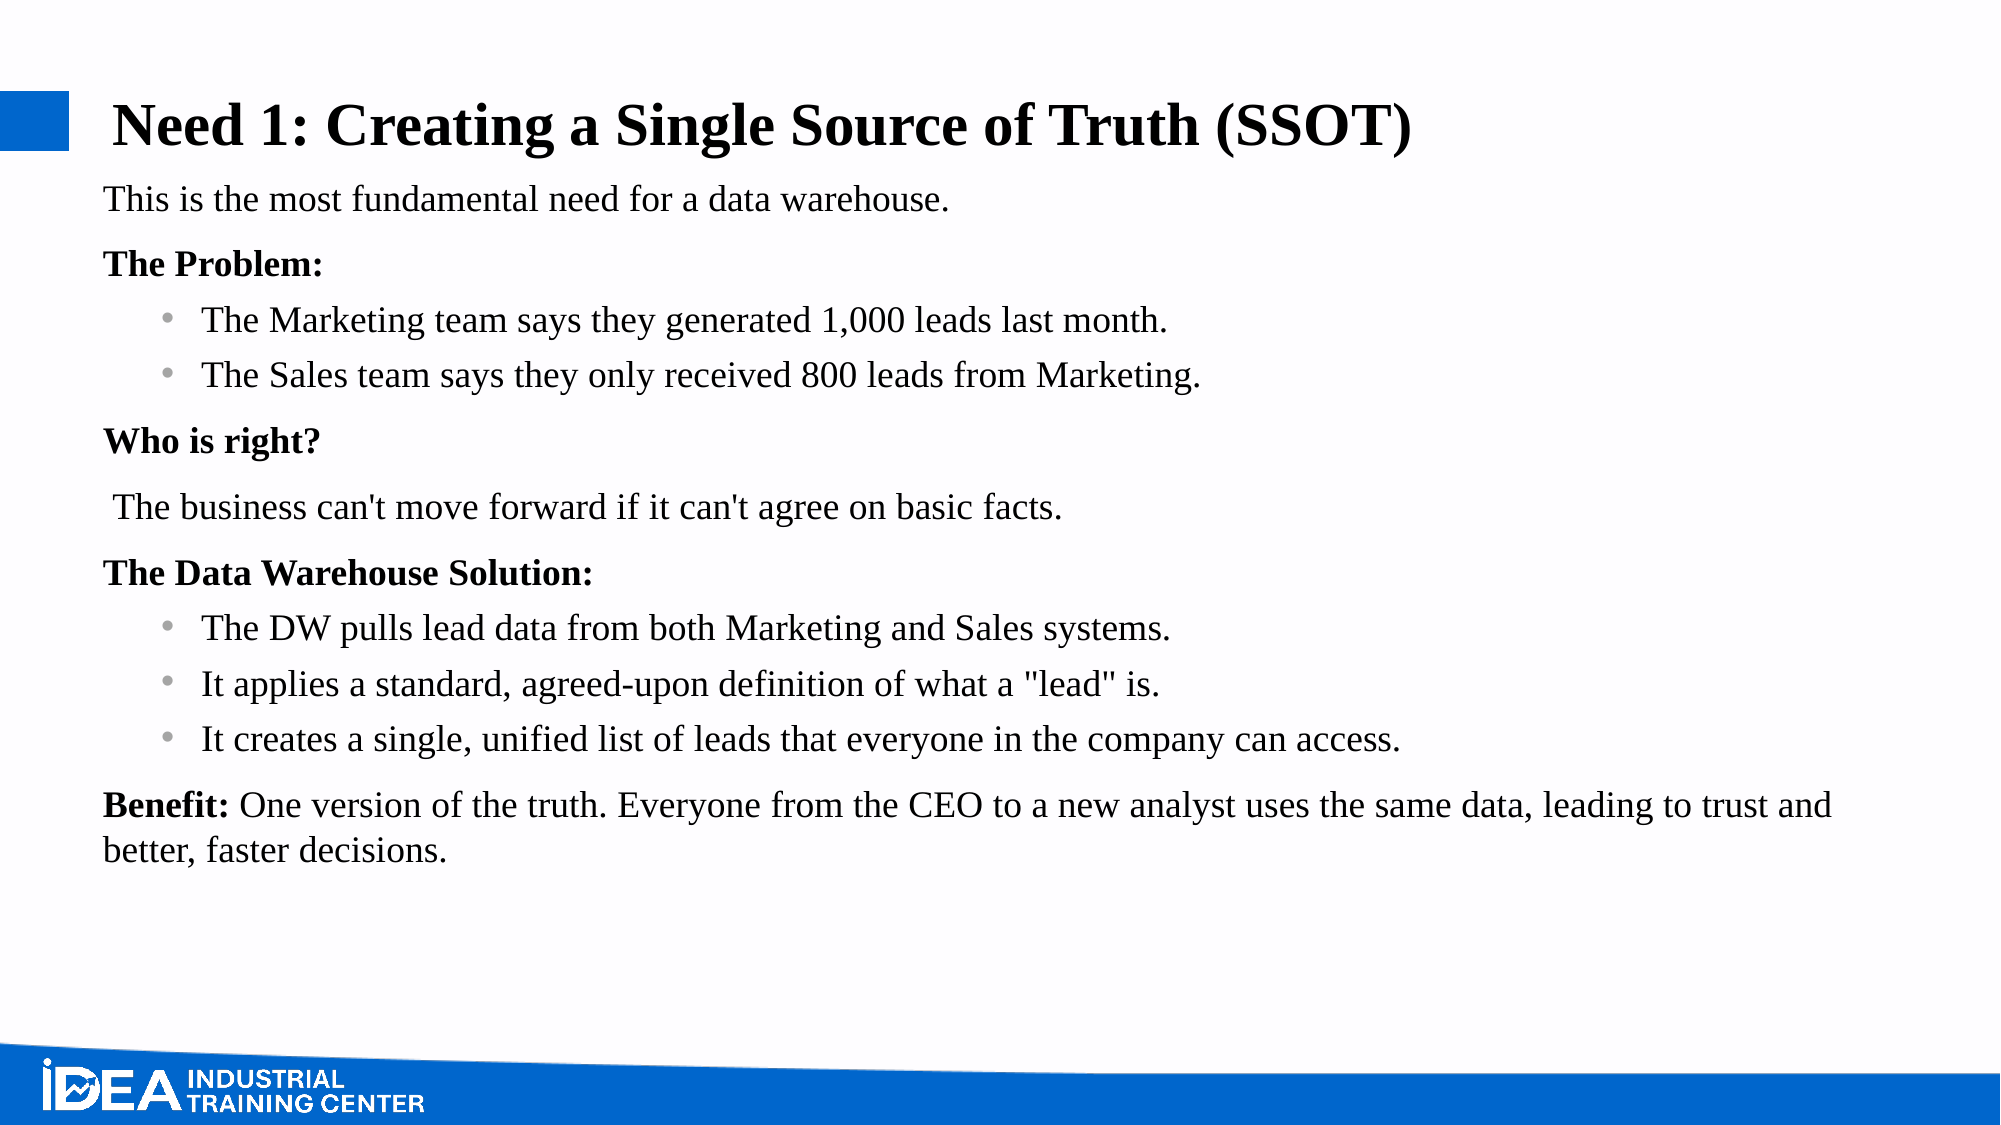

# Need 1: Creating a Single Source of Truth (SSOT)
This is the most fundamental need for a data warehouse.
The Problem:
The Marketing team says they generated 1,000 leads last month.
The Sales team says they only received 800 leads from Marketing.
Who is right?
 The business can't move forward if it can't agree on basic facts.
The Data Warehouse Solution:
The DW pulls lead data from both Marketing and Sales systems.
It applies a standard, agreed-upon definition of what a "lead" is.
It creates a single, unified list of leads that everyone in the company can access.
Benefit: One version of the truth. Everyone from the CEO to a new analyst uses the same data, leading to trust and better, faster decisions.